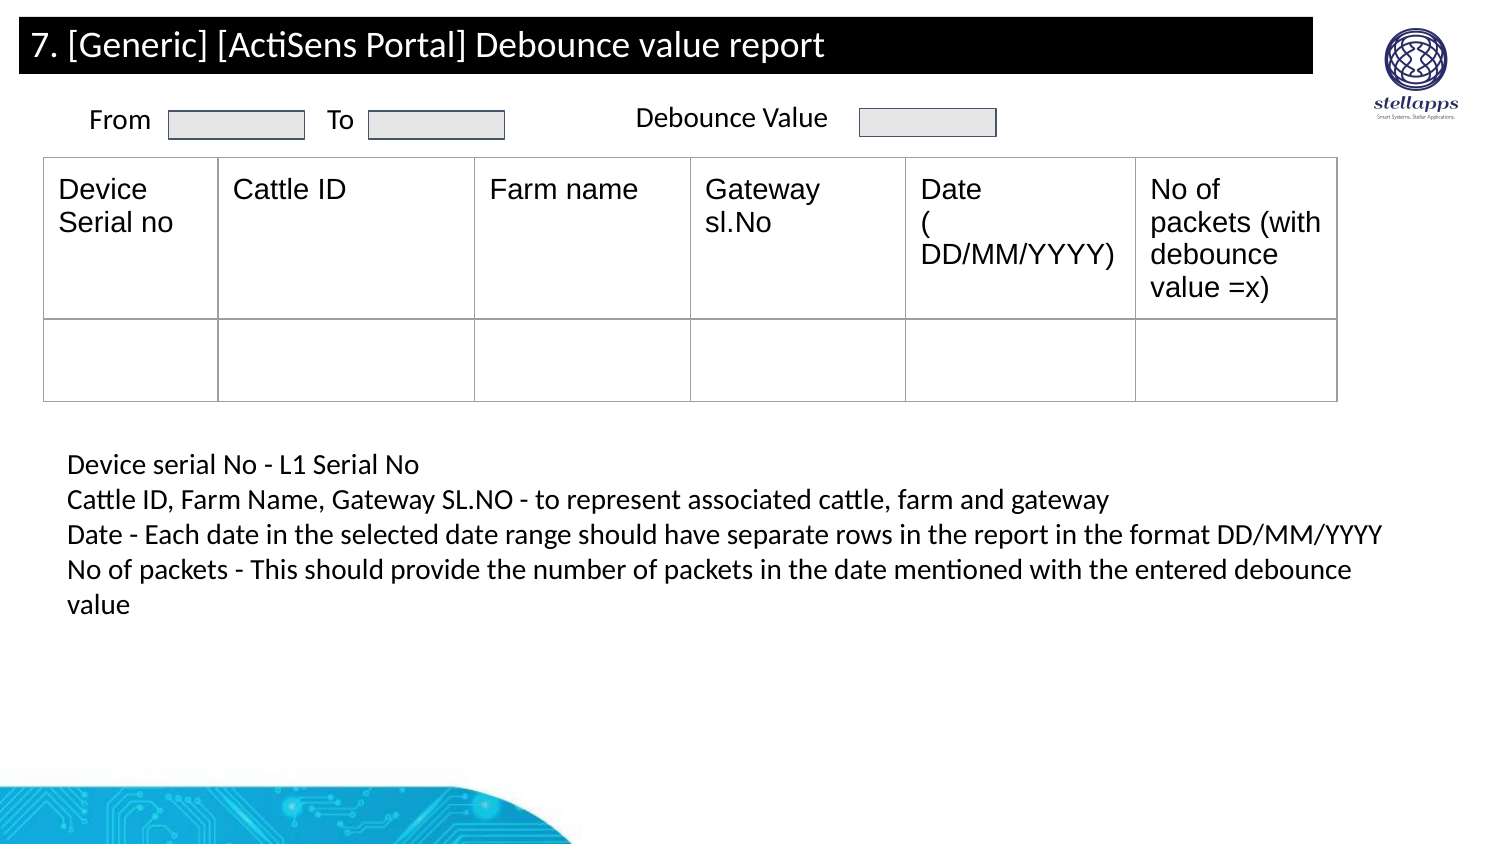

# 7. [Generic] [ActiSens Portal] Debounce value report
Debounce Value
From
To

| Device Serial no | Cattle ID | Farm name | Gateway sl.No | Date ( DD/MM/YYYY) | No of packets (with debounce value =x) |
| --- | --- | --- | --- | --- | --- |
|  |  |  |  |  |  |
Device serial No - L1 Serial No
Cattle ID, Farm Name, Gateway SL.NO - to represent associated cattle, farm and gateway
Date - Each date in the selected date range should have separate rows in the report in the format DD/MM/YYYY
No of packets - This should provide the number of packets in the date mentioned with the entered debounce value